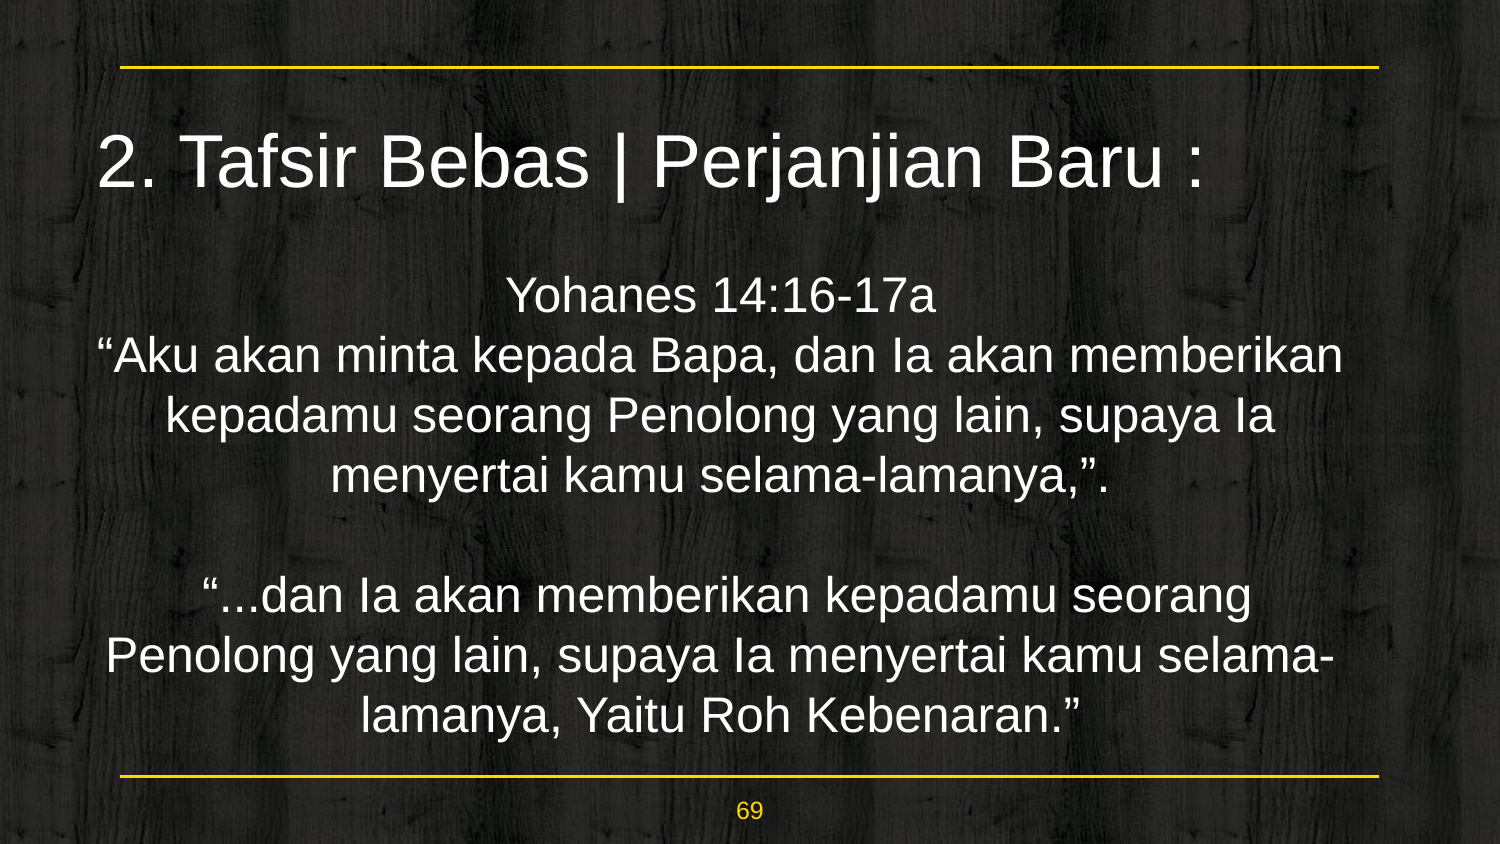

2. Tafsir Bebas | Perjanjian Baru :

Yohanes 14:16-17a
“Aku akan minta kepada Bapa, dan Ia akan memberikan kepadamu seorang Penolong yang lain, supaya Ia menyertai kamu selama-lamanya,”.

 “...dan Ia akan memberikan kepadamu seorang Penolong yang lain, supaya Ia menyertai kamu selama-lamanya, Yaitu Roh Kebenaran.”
69